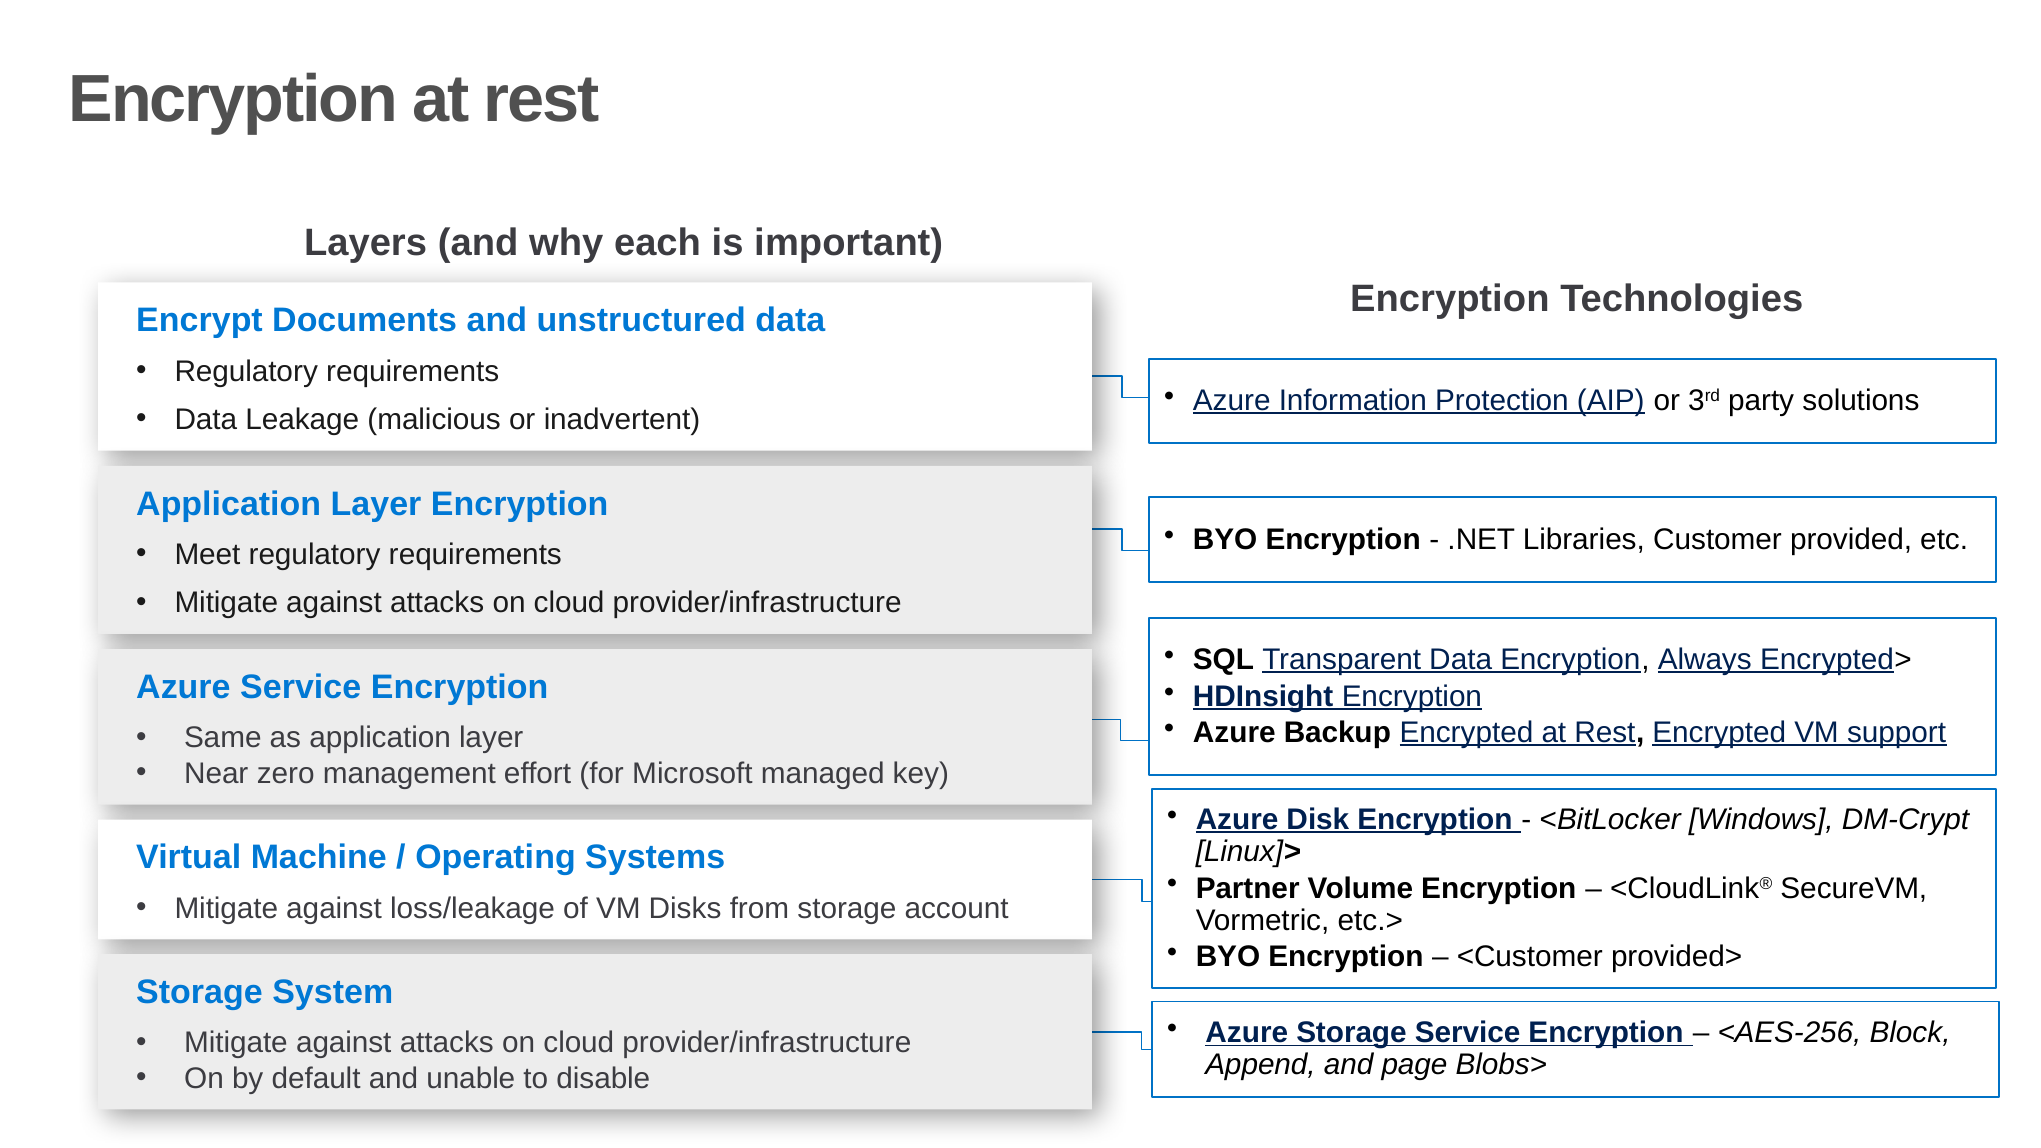

# Encryption at rest
Layers (and why each is important)
Encryption Technologies
Encrypt Documents and unstructured data
Regulatory requirements
Data Leakage (malicious or inadvertent)
Azure Information Protection (AIP) or 3rd party solutions
Application Layer Encryption
Meet regulatory requirements
Mitigate against attacks on cloud provider/infrastructure
BYO Encryption - .NET Libraries, Customer provided, etc.
SQL Transparent Data Encryption, Always Encrypted>
HDInsight Encryption
Azure Backup Encrypted at Rest, Encrypted VM support
Azure Service Encryption
Same as application layer
Near zero management effort (for Microsoft managed key)
Azure Disk Encryption - <BitLocker [Windows], DM-Crypt [Linux]>
Partner Volume Encryption – <CloudLink® SecureVM, Vormetric, etc.>
BYO Encryption – <Customer provided>
Virtual Machine / Operating Systems
Mitigate against loss/leakage of VM Disks from storage account
Storage System
Mitigate against attacks on cloud provider/infrastructure
On by default and unable to disable
Azure Storage Service Encryption – <AES-256, Block, Append, and page Blobs>